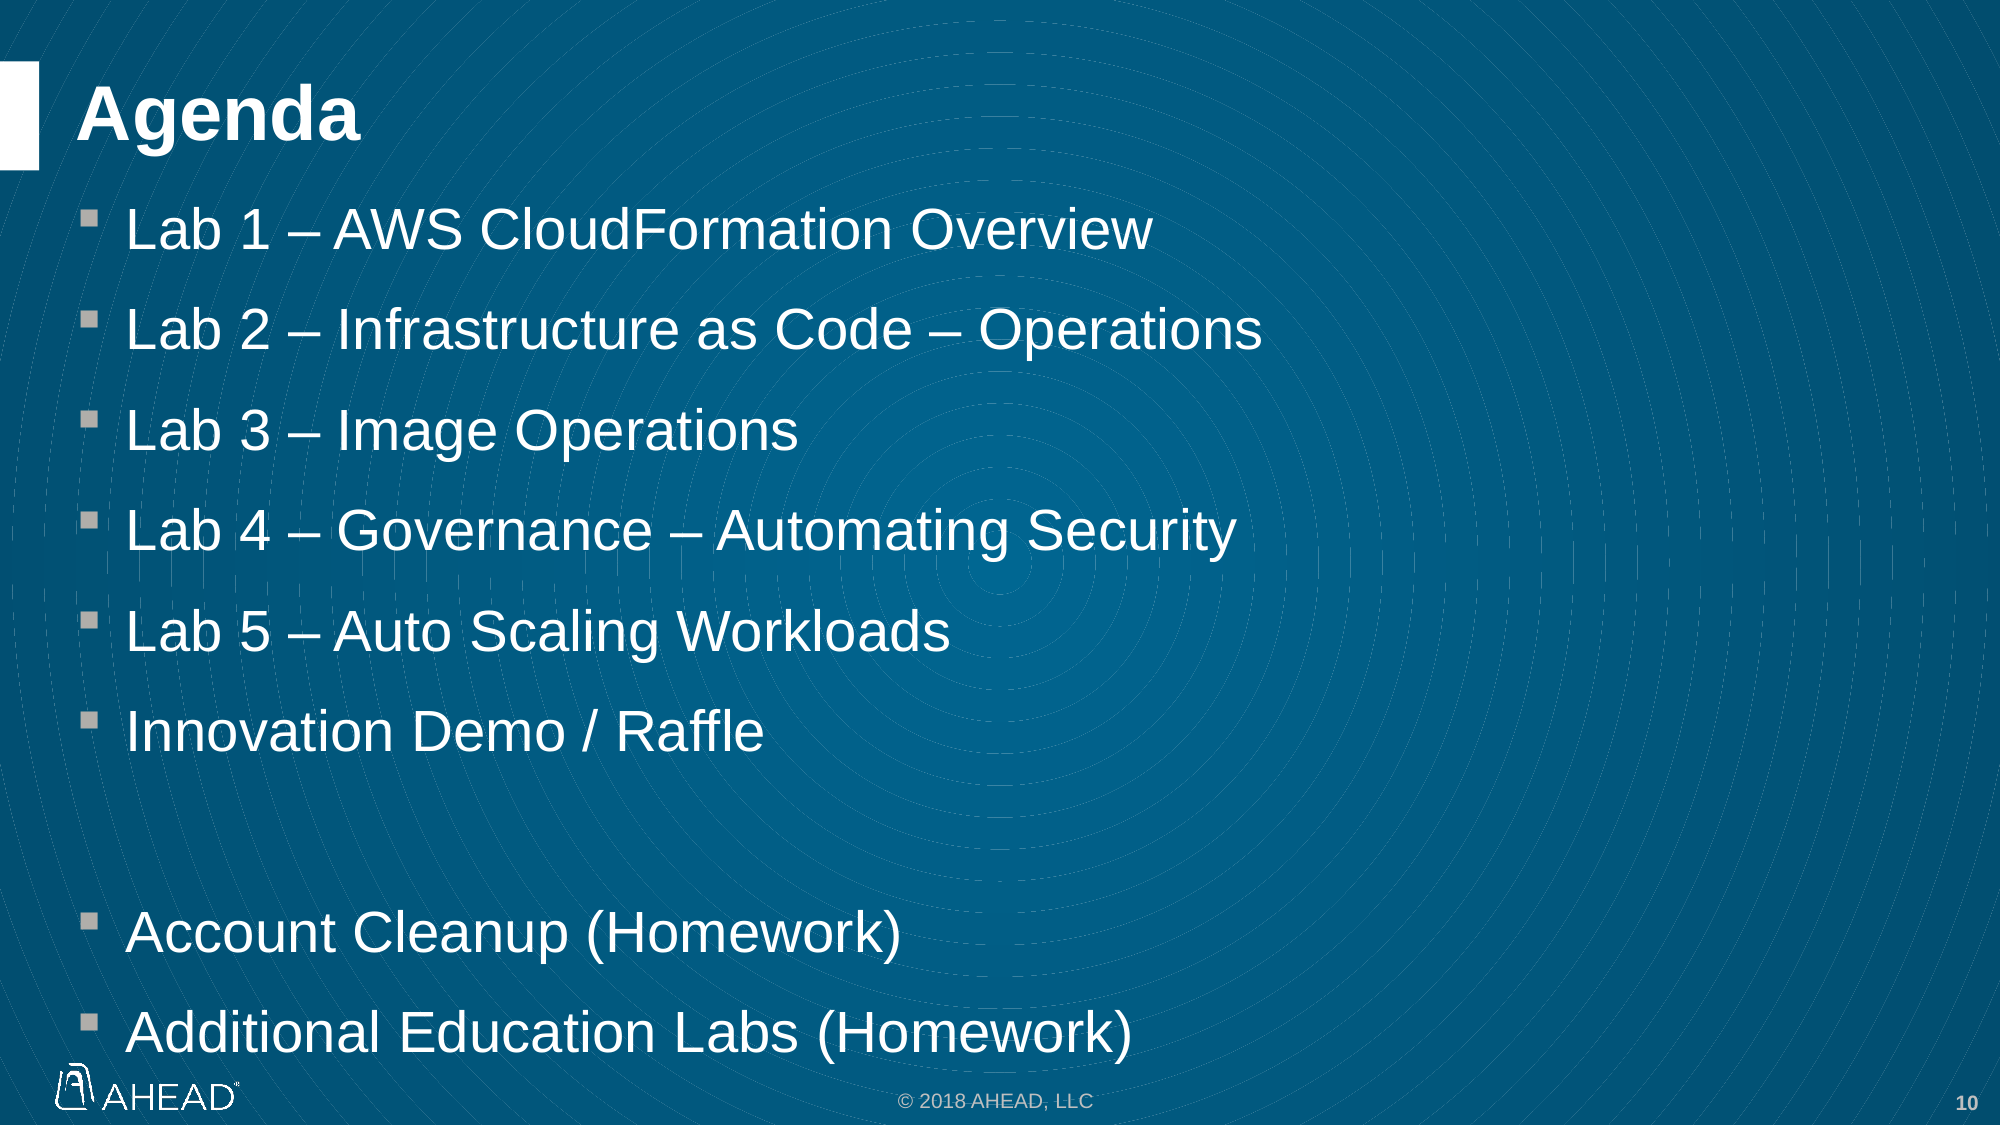

# Agenda
Lab 1 – AWS CloudFormation Overview
Lab 2 – Infrastructure as Code – Operations
Lab 3 – Image Operations
Lab 4 – Governance – Automating Security
Lab 5 – Auto Scaling Workloads
Innovation Demo / Raffle

Account Cleanup (Homework)
Additional Education Labs (Homework)